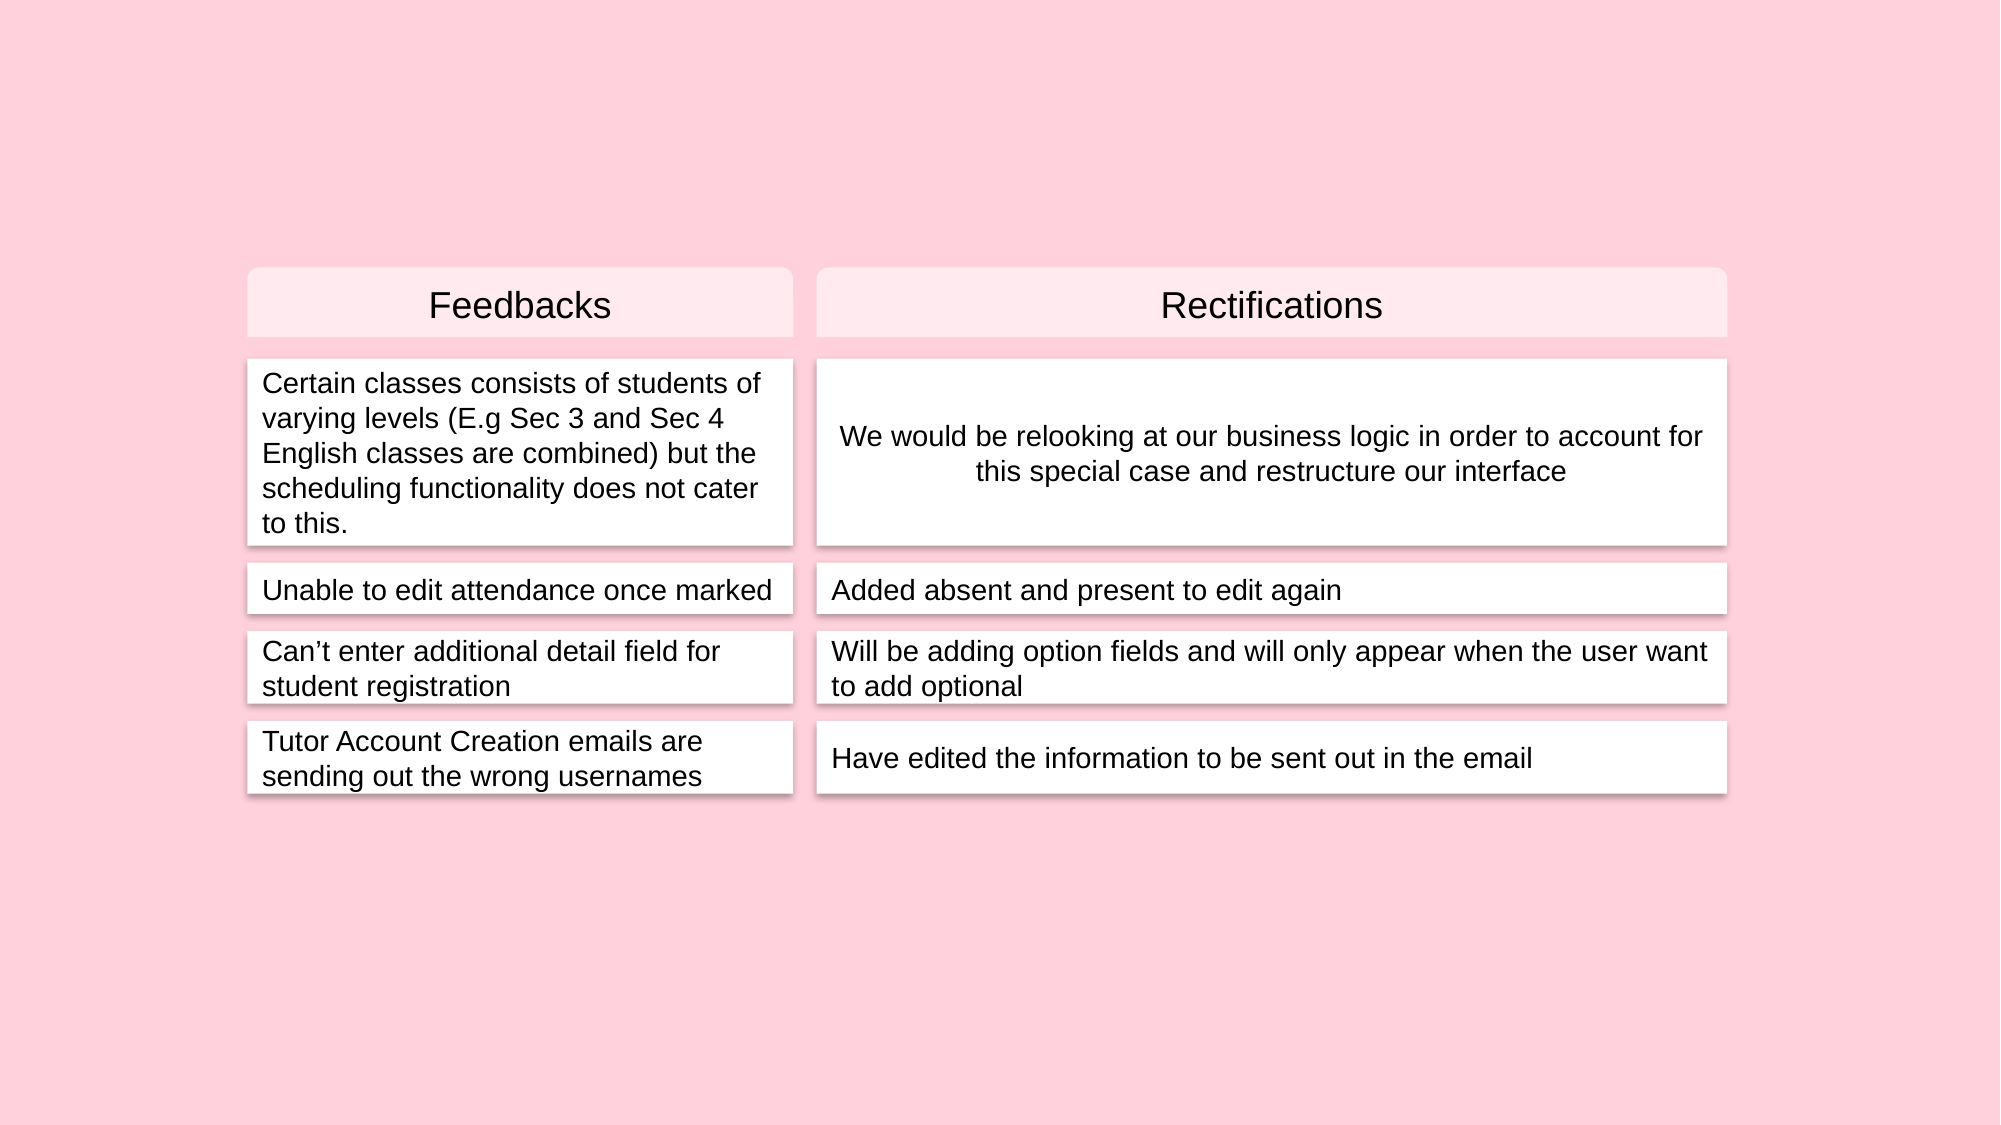

Feedbacks
Rectifications
Certain classes consists of students of varying levels (E.g Sec 3 and Sec 4 English classes are combined) but the scheduling functionality does not cater to this.
We would be relooking at our business logic in order to account for this special case and restructure our interface
Unable to edit attendance once marked
Added absent and present to edit again
Can’t enter additional detail field for student registration
Will be adding option fields and will only appear when the user want to add optional
Tutor Account Creation emails are sending out the wrong usernames
Have edited the information to be sent out in the email